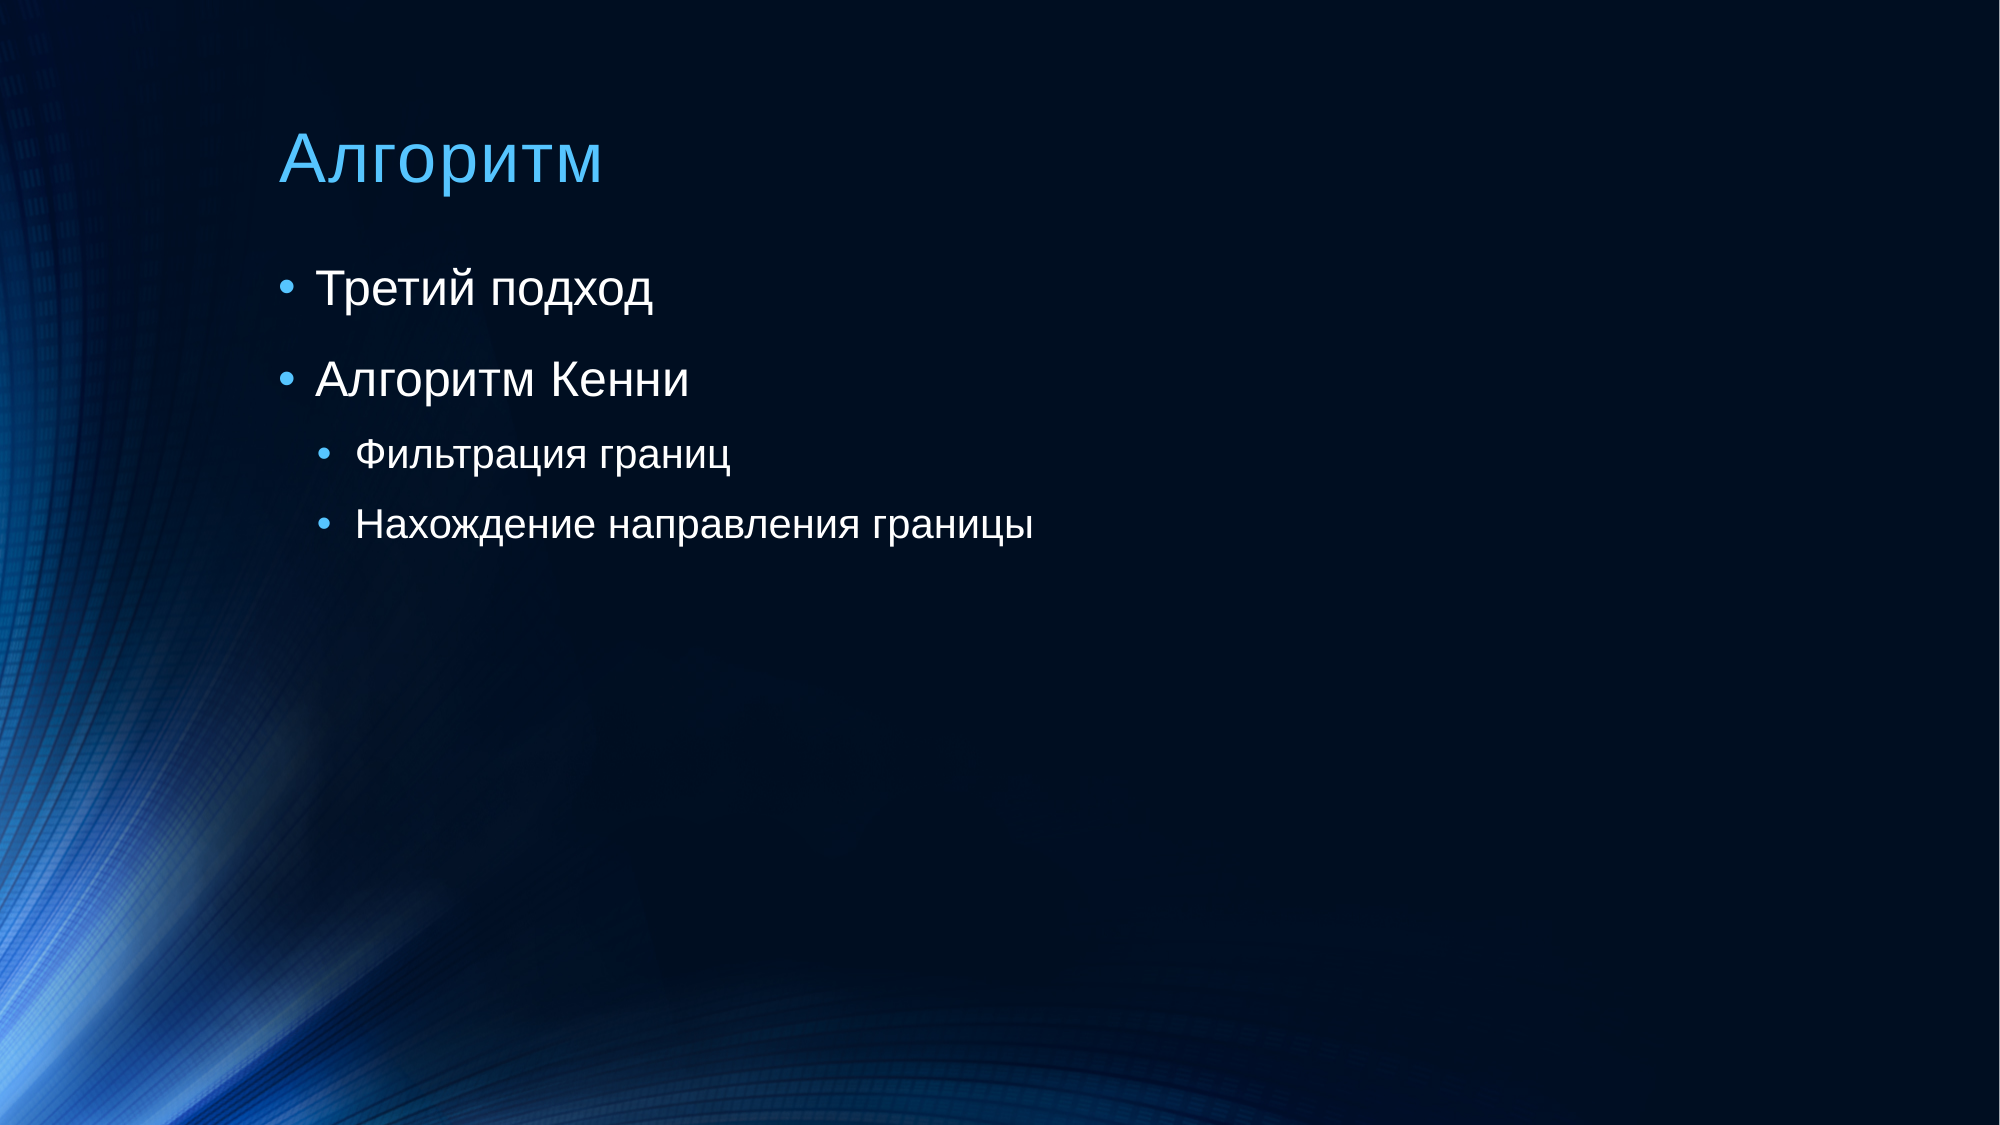

# Алгоритм
Третий подход
Алгоритм Кенни
Фильтрация границ
Нахождение направления границы